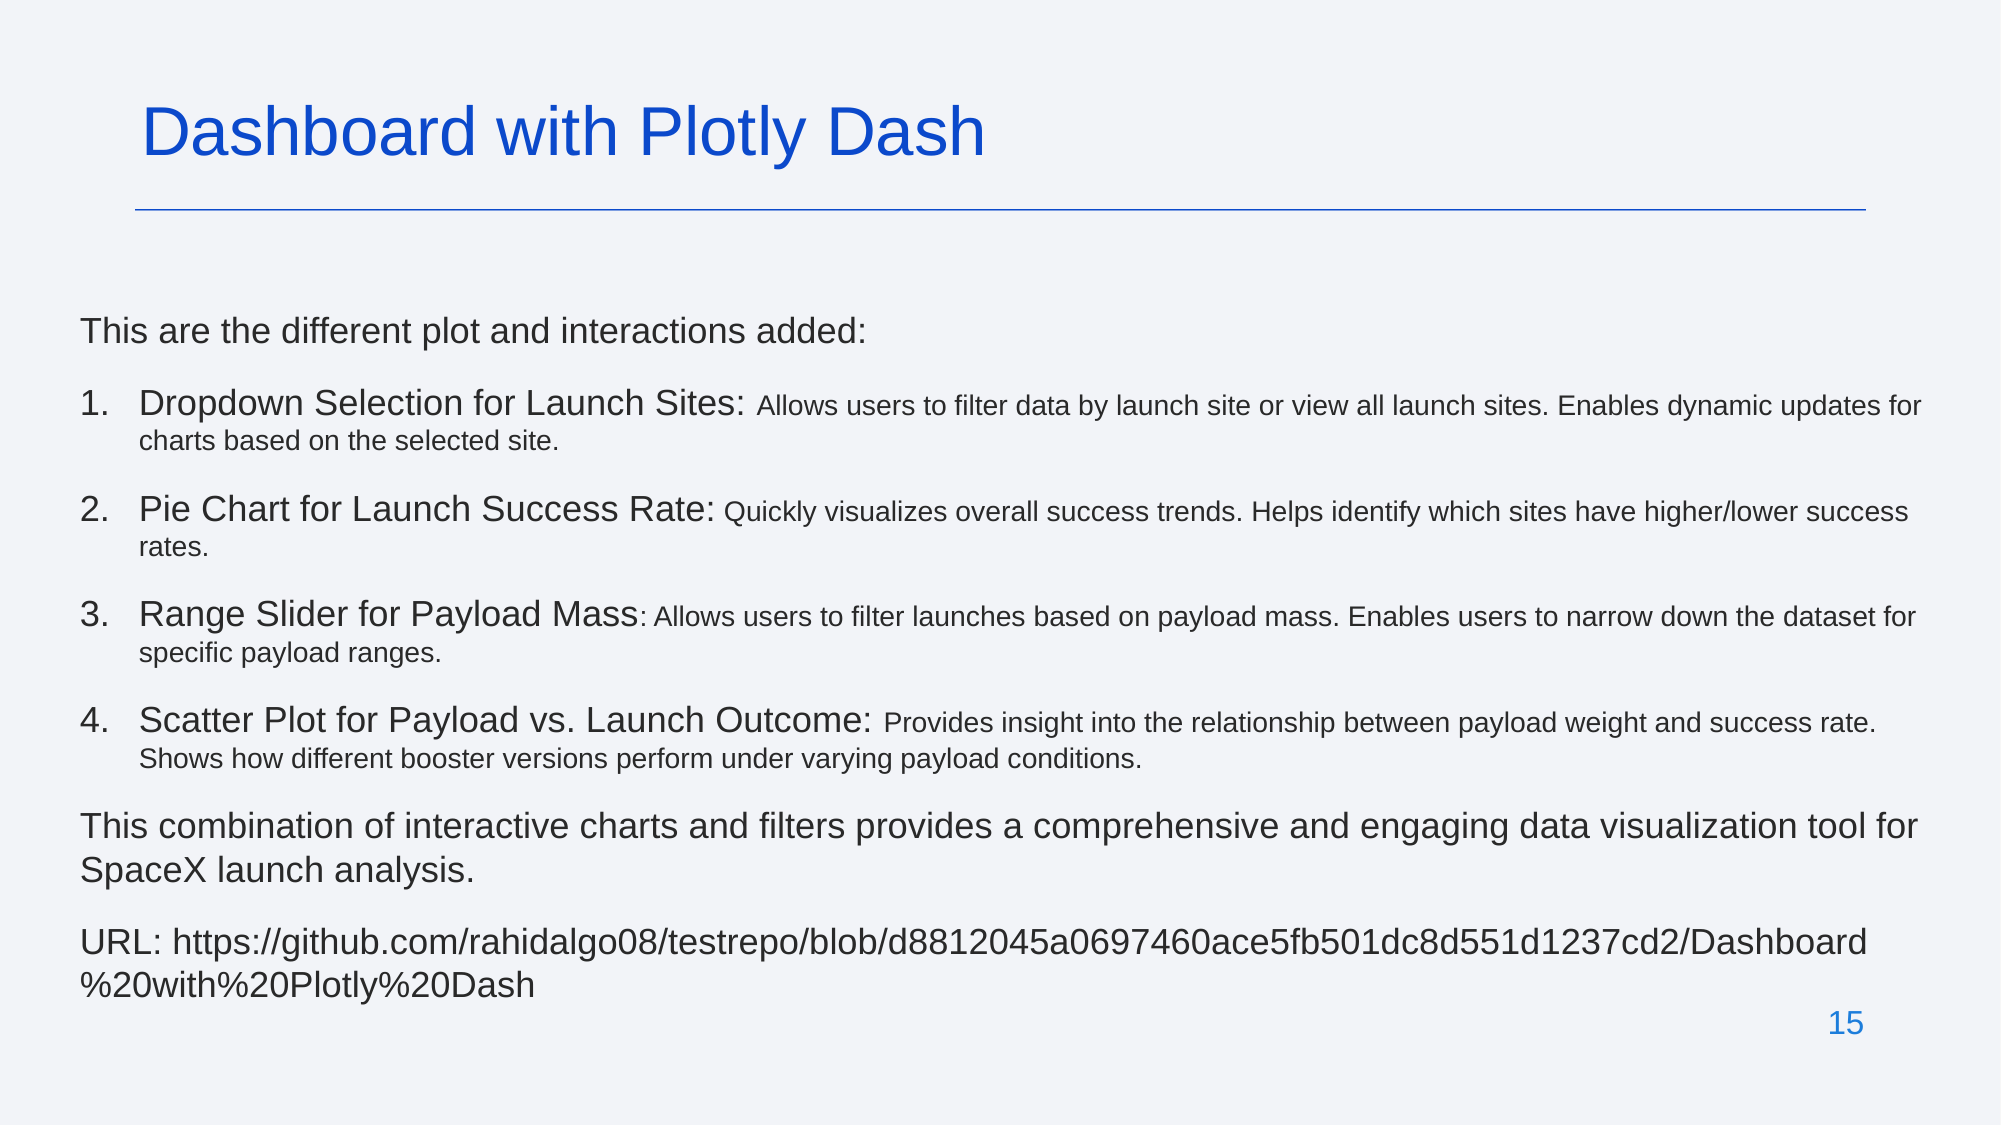

Dashboard with Plotly Dash
This are the different plot and interactions added:
Dropdown Selection for Launch Sites: Allows users to filter data by launch site or view all launch sites. Enables dynamic updates for charts based on the selected site.
Pie Chart for Launch Success Rate: Quickly visualizes overall success trends. Helps identify which sites have higher/lower success rates.
Range Slider for Payload Mass: Allows users to filter launches based on payload mass. Enables users to narrow down the dataset for specific payload ranges.
Scatter Plot for Payload vs. Launch Outcome: Provides insight into the relationship between payload weight and success rate. Shows how different booster versions perform under varying payload conditions.
This combination of interactive charts and filters provides a comprehensive and engaging data visualization tool for SpaceX launch analysis.
URL: https://github.com/rahidalgo08/testrepo/blob/d8812045a0697460ace5fb501dc8d551d1237cd2/Dashboard%20with%20Plotly%20Dash

15